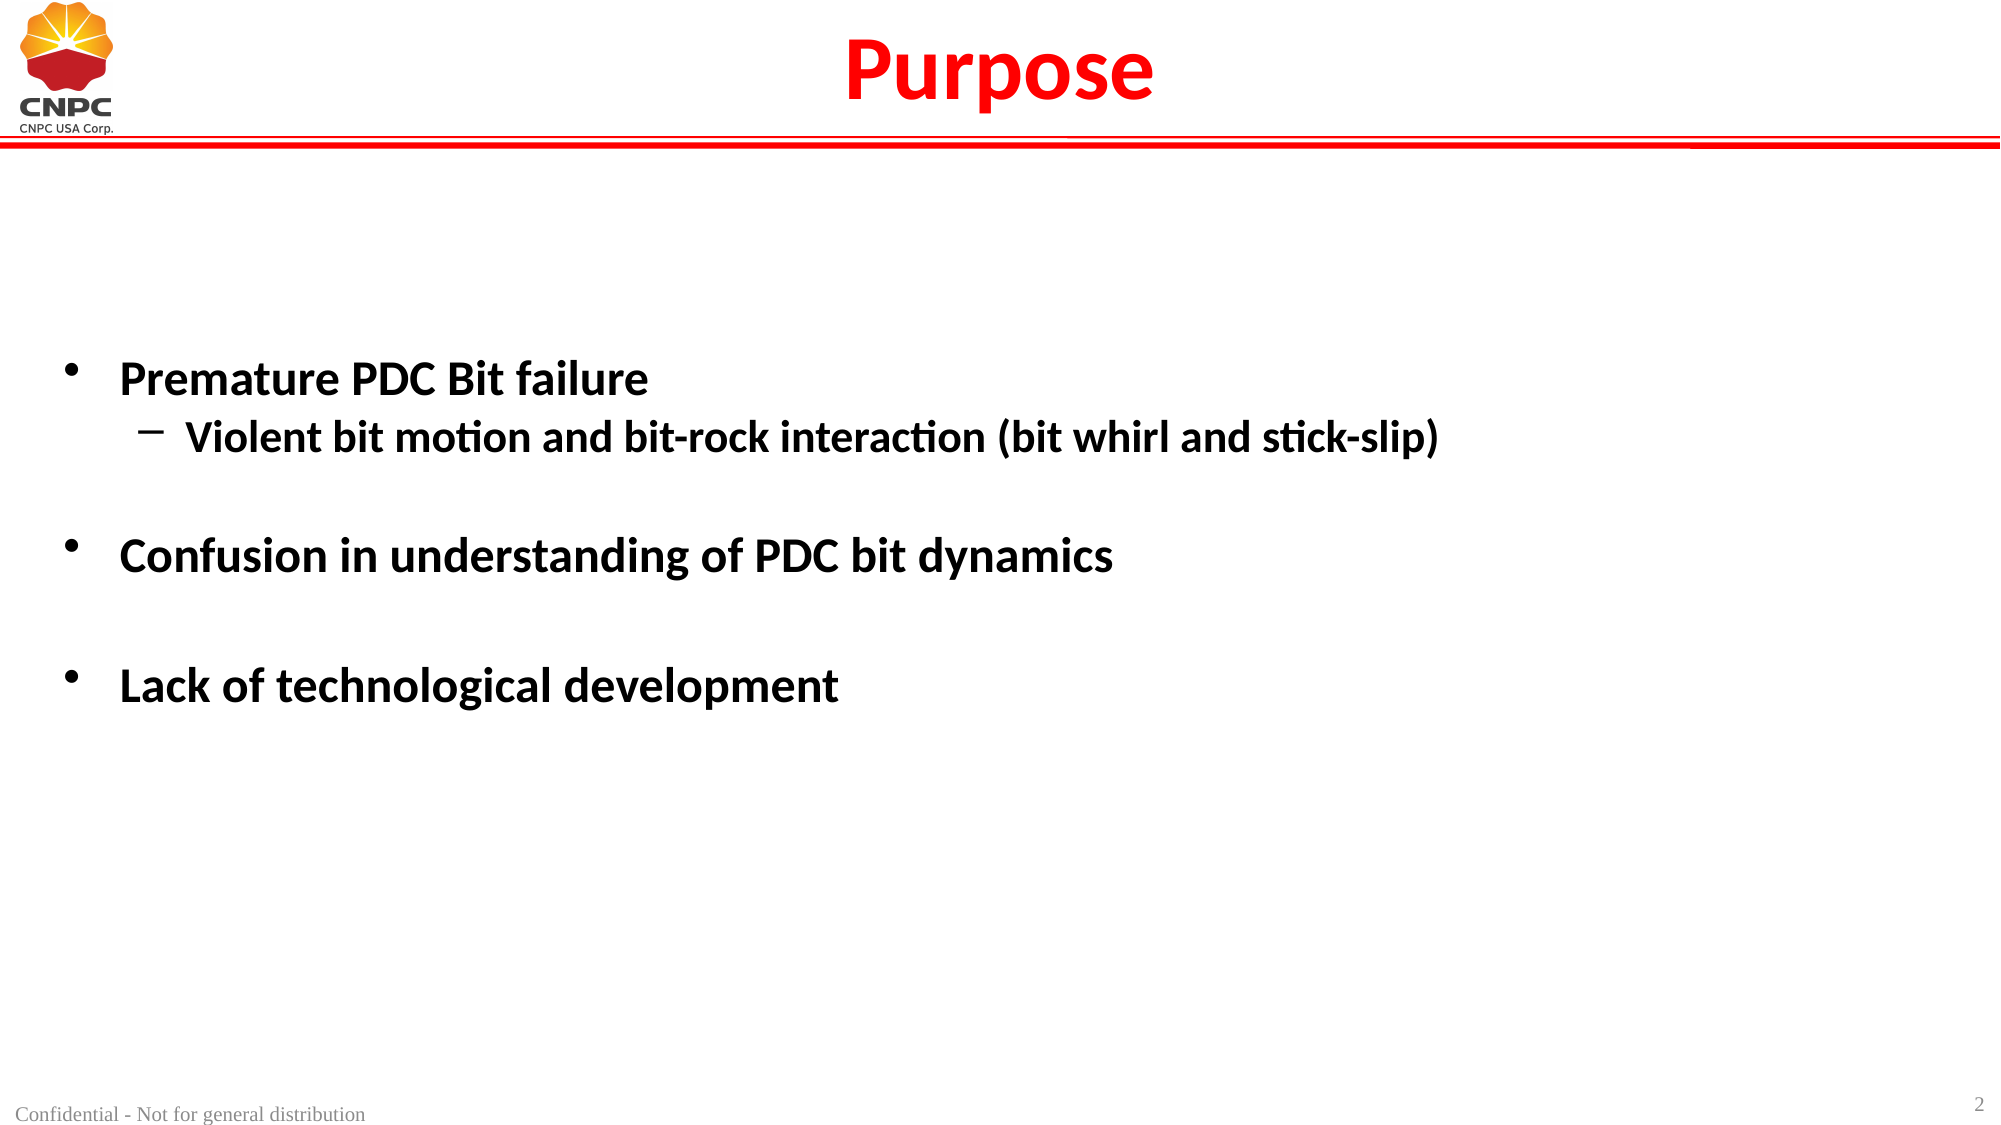

# Purpose
Premature PDC Bit failure
Violent bit motion and bit-rock interaction (bit whirl and stick-slip)

Confusion in understanding of PDC bit dynamics

Lack of technological development
2
Confidential - Not for general distribution